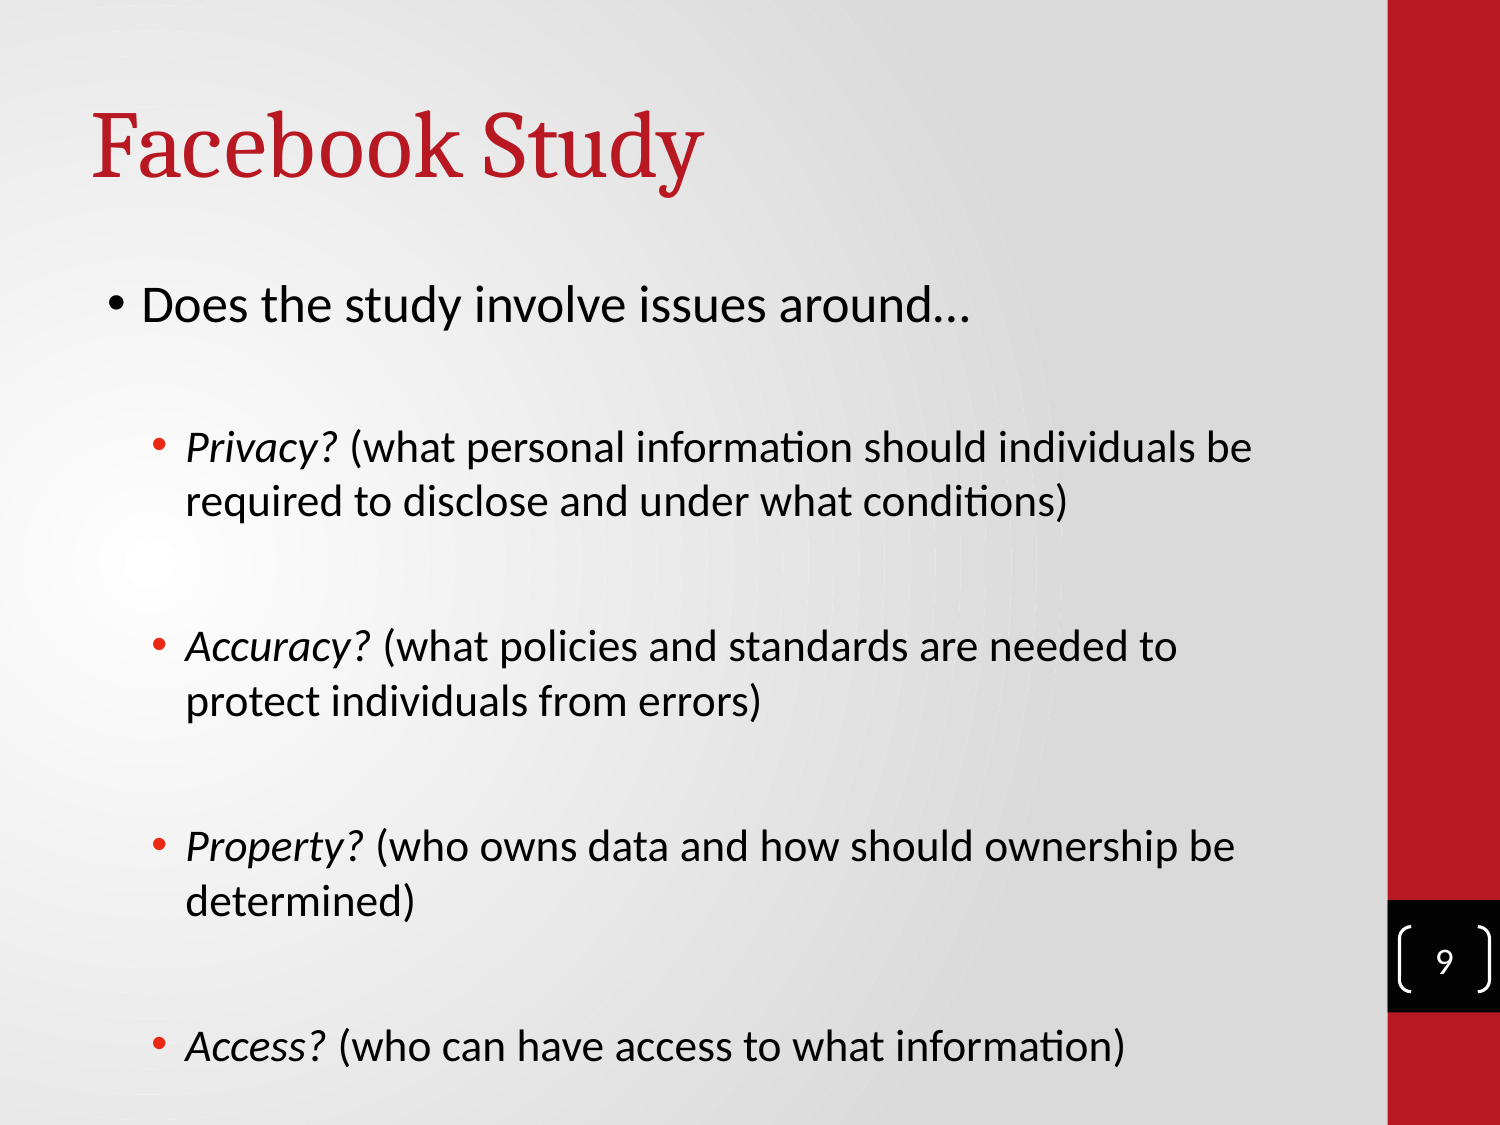

# Facebook Study
Does the study involve issues around…

Privacy? (what personal information should individuals be required to disclose and under what conditions)

Accuracy? (what policies and standards are needed to protect individuals from errors)

Property? (who owns data and how should ownership be determined)

Access? (who can have access to what information)

9